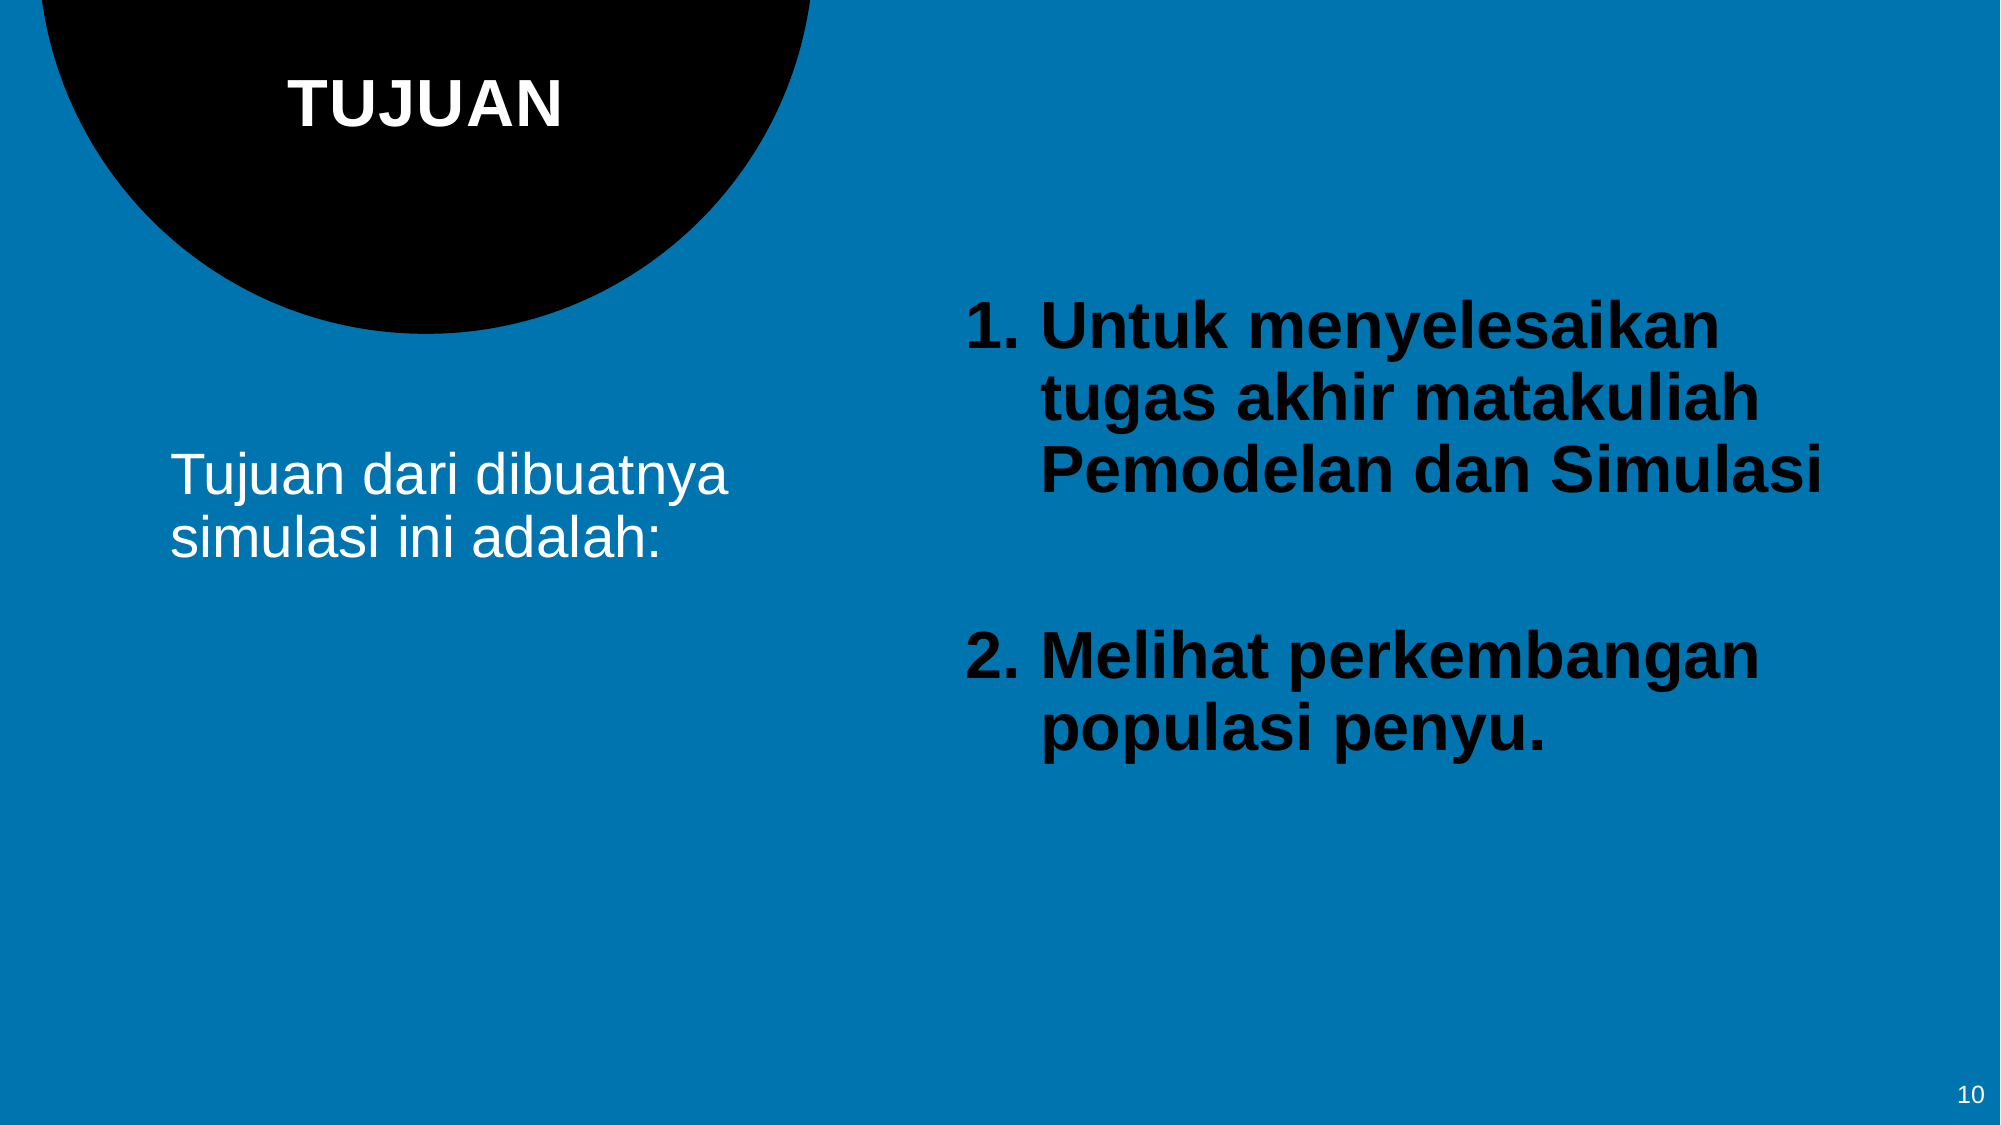

# TUJUAN

Untuk menyelesaikan tugas akhir matakuliah Pemodelan dan Simulasi

Melihat perkembangan populasi penyu.
Tujuan dari dibuatnya simulasi ini adalah:
10